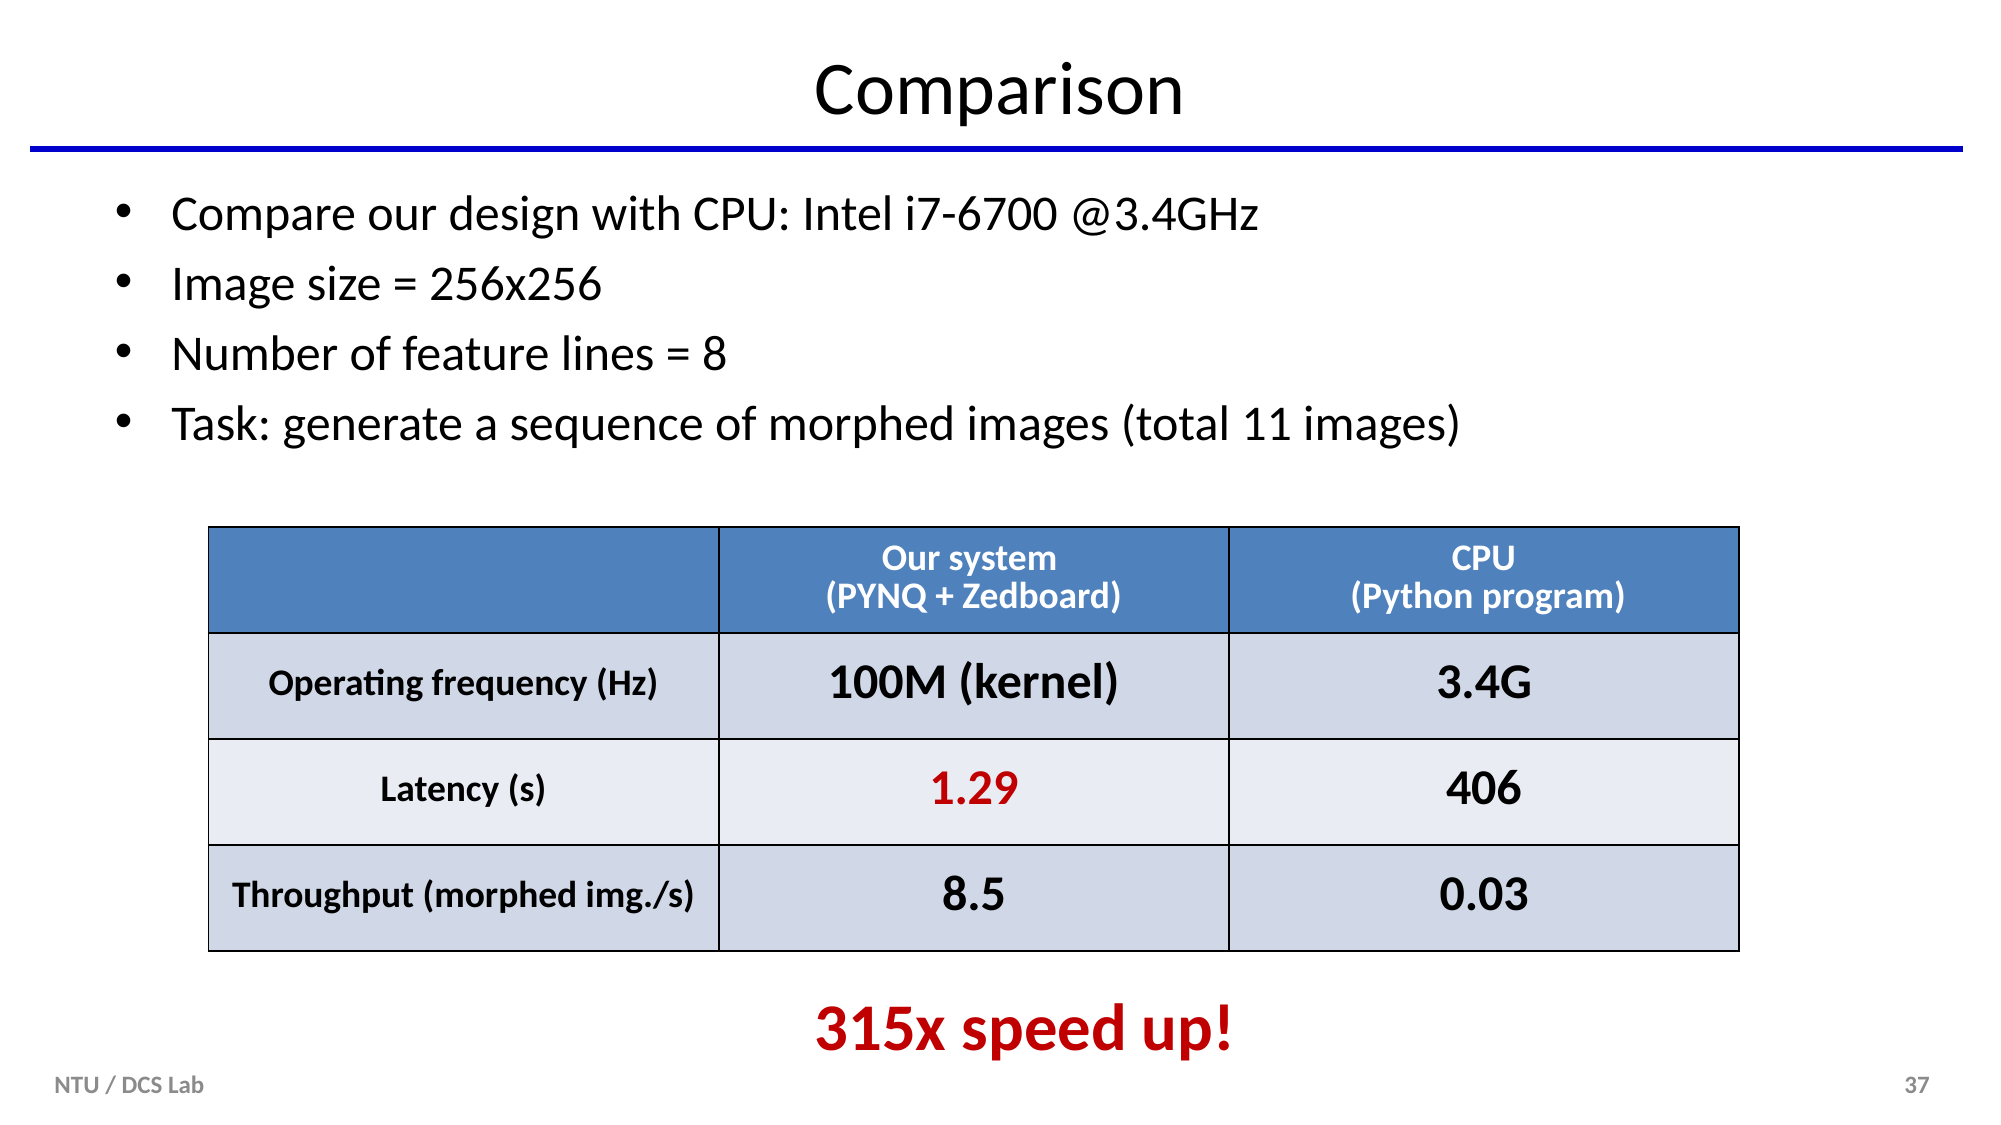

# Comparison
Compare our design with CPU: Intel i7-6700 @3.4GHz
Image size = 256x256
Number of feature lines = 8
Task: generate a sequence of morphed images (total 11 images)

|  | Our system (PYNQ + Zedboard) | CPU (Python program) |
| --- | --- | --- |
| Operating frequency (Hz) | 100M (kernel) | 3.4G |
| Latency (s) | 1.29 | 406 |
| Throughput (morphed img./s) | 8.5 | 0.03 |
315x speed up!
NTU / DCS Lab
37